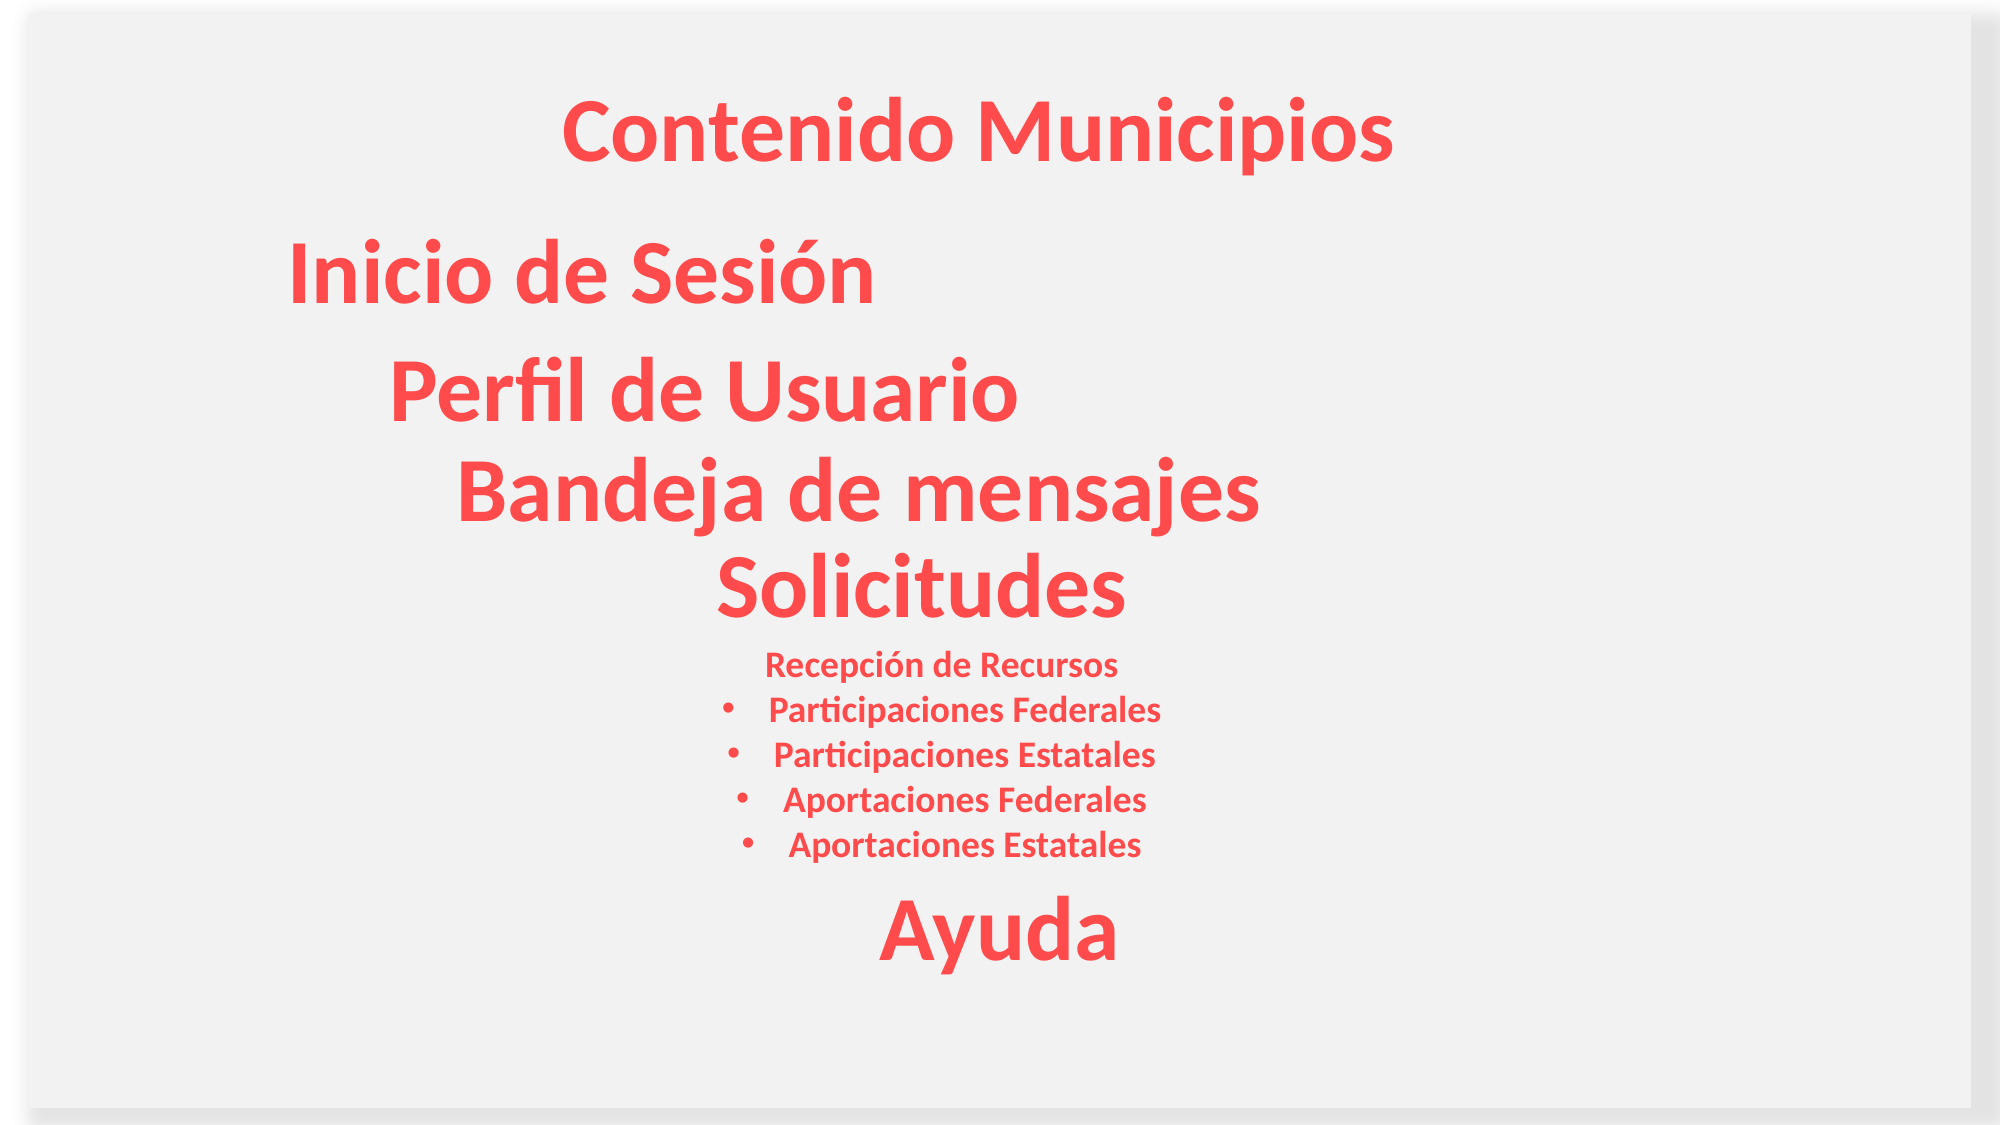

Contenido Municipios

Inicio de Sesión
Perfil de Usuario
Bandeja de mensajes
Solicitudes
Recepción de Recursos
Participaciones Federales
Participaciones Estatales
Aportaciones Federales
Aportaciones Estatales
Ayuda